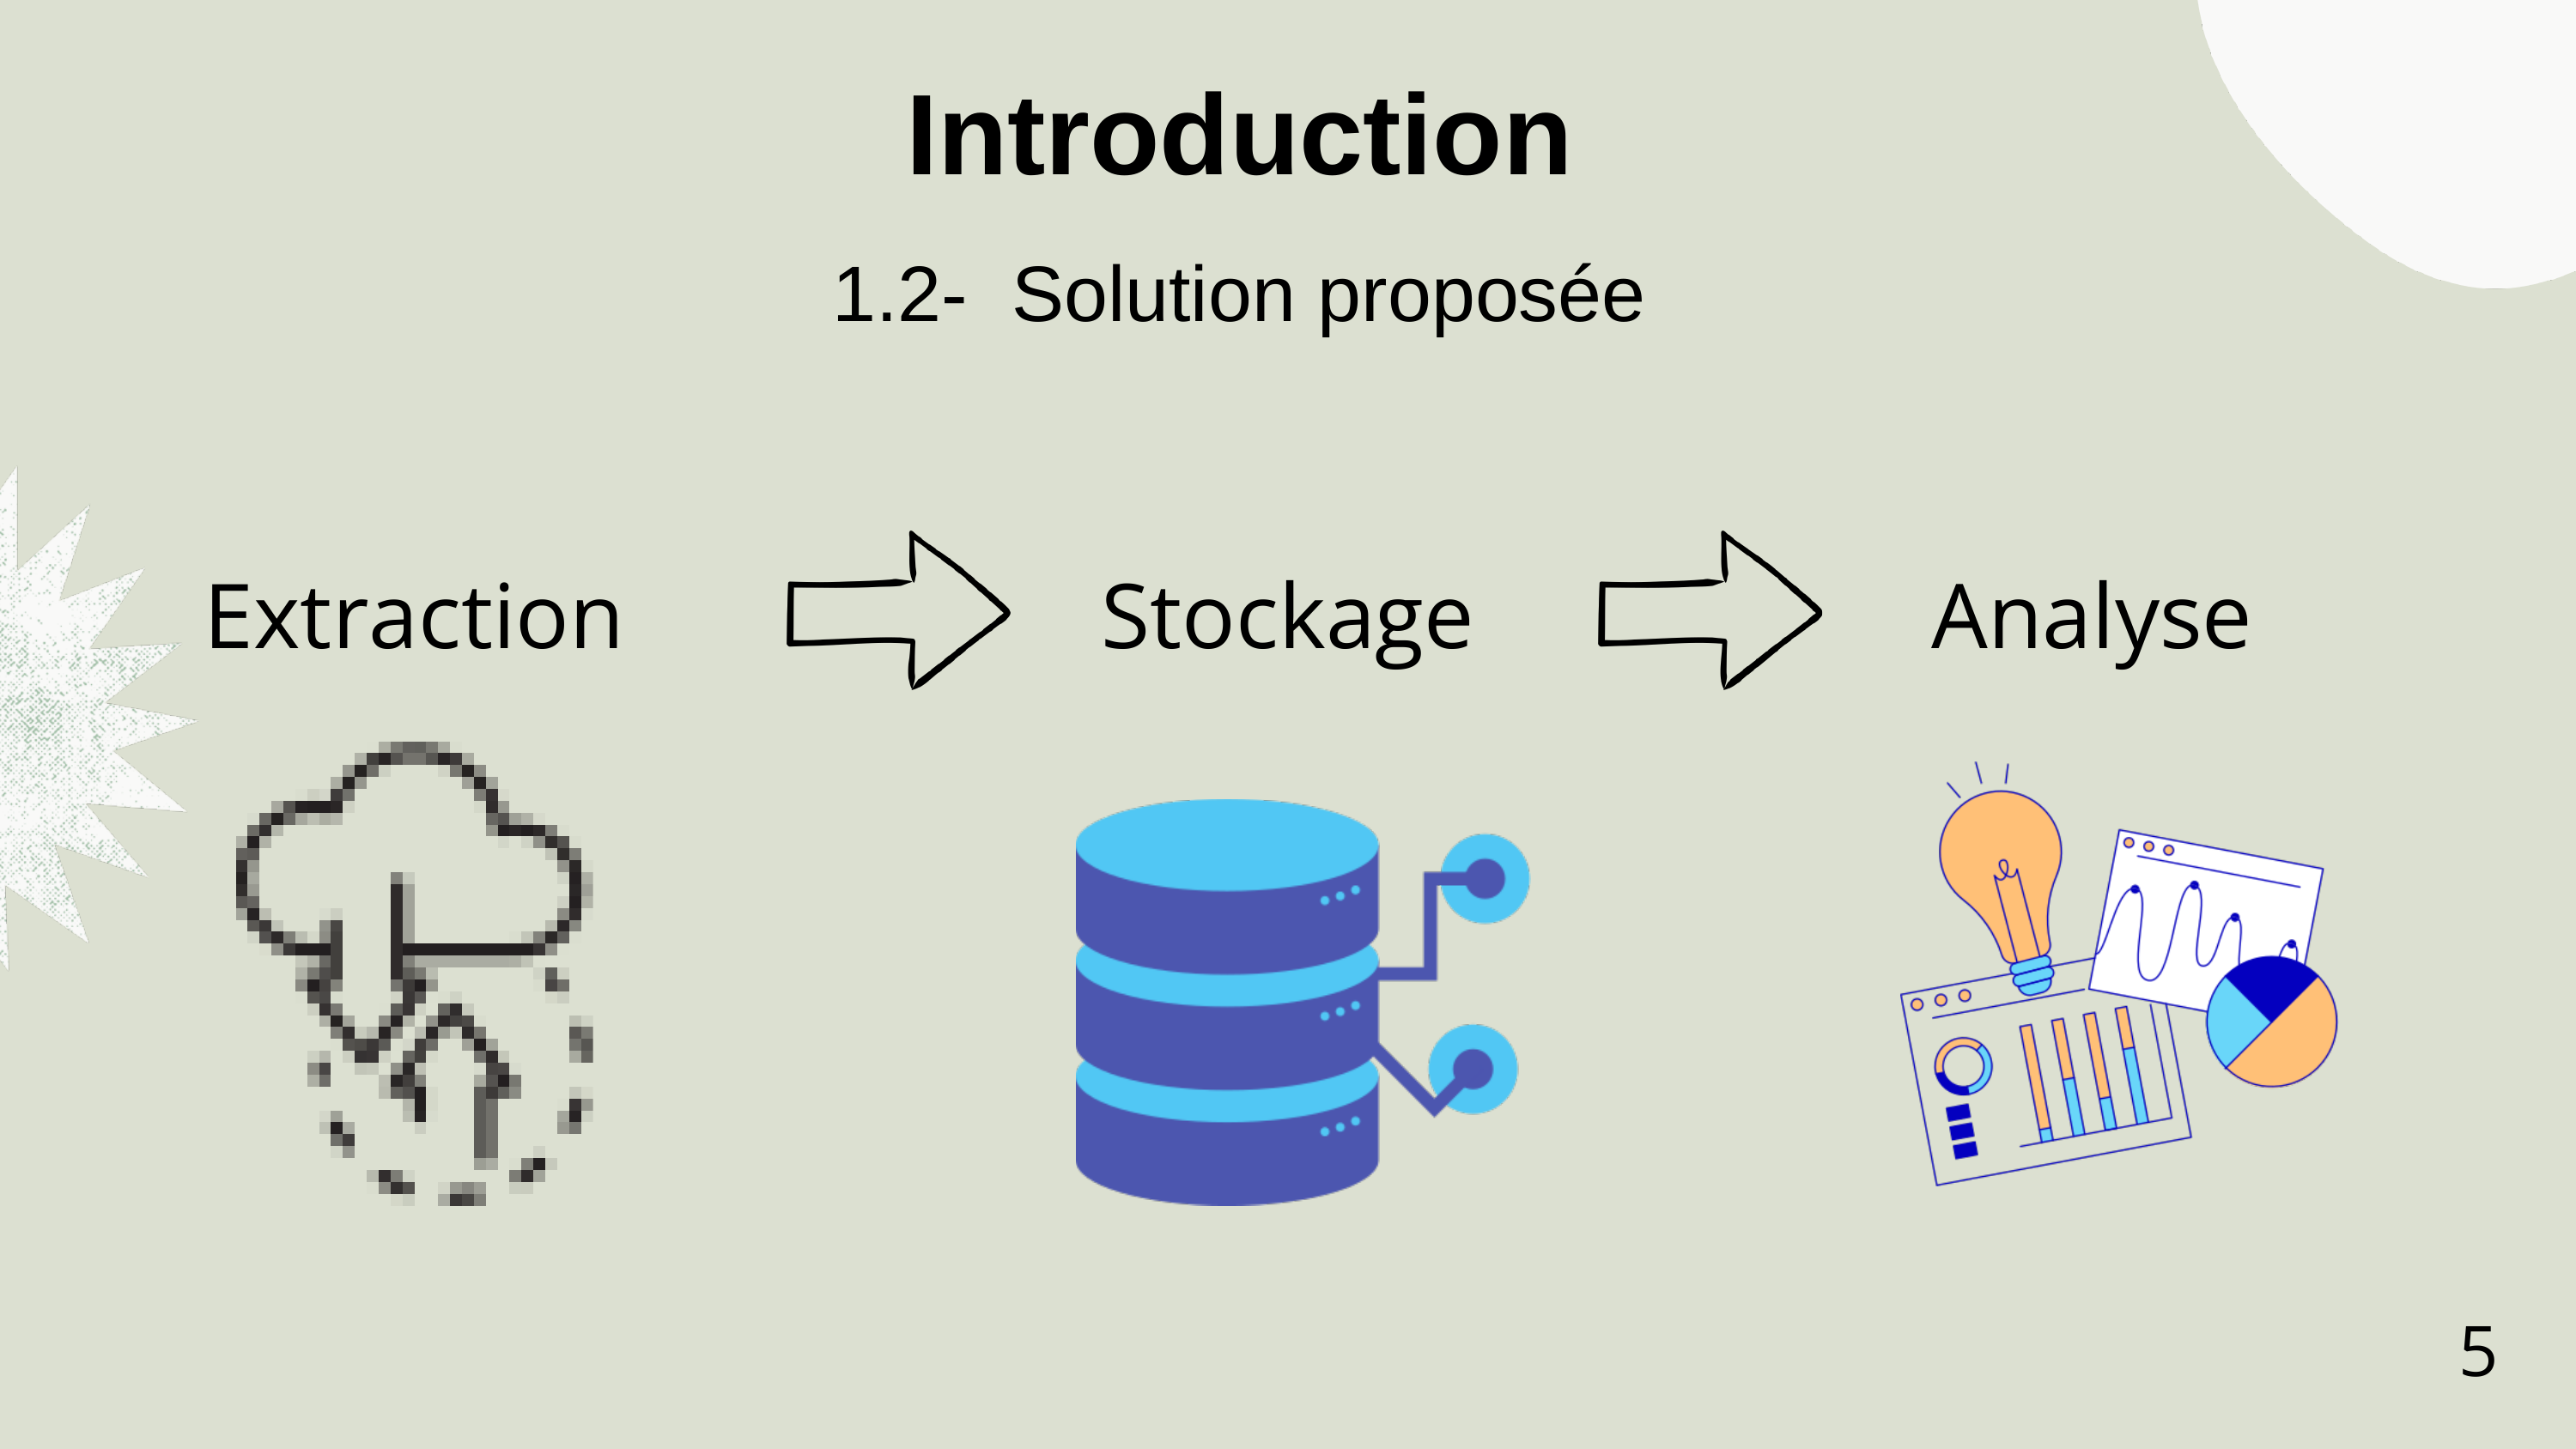

Introduction
1.2-  Solution proposée

Extraction
Stockage
Analyse

5